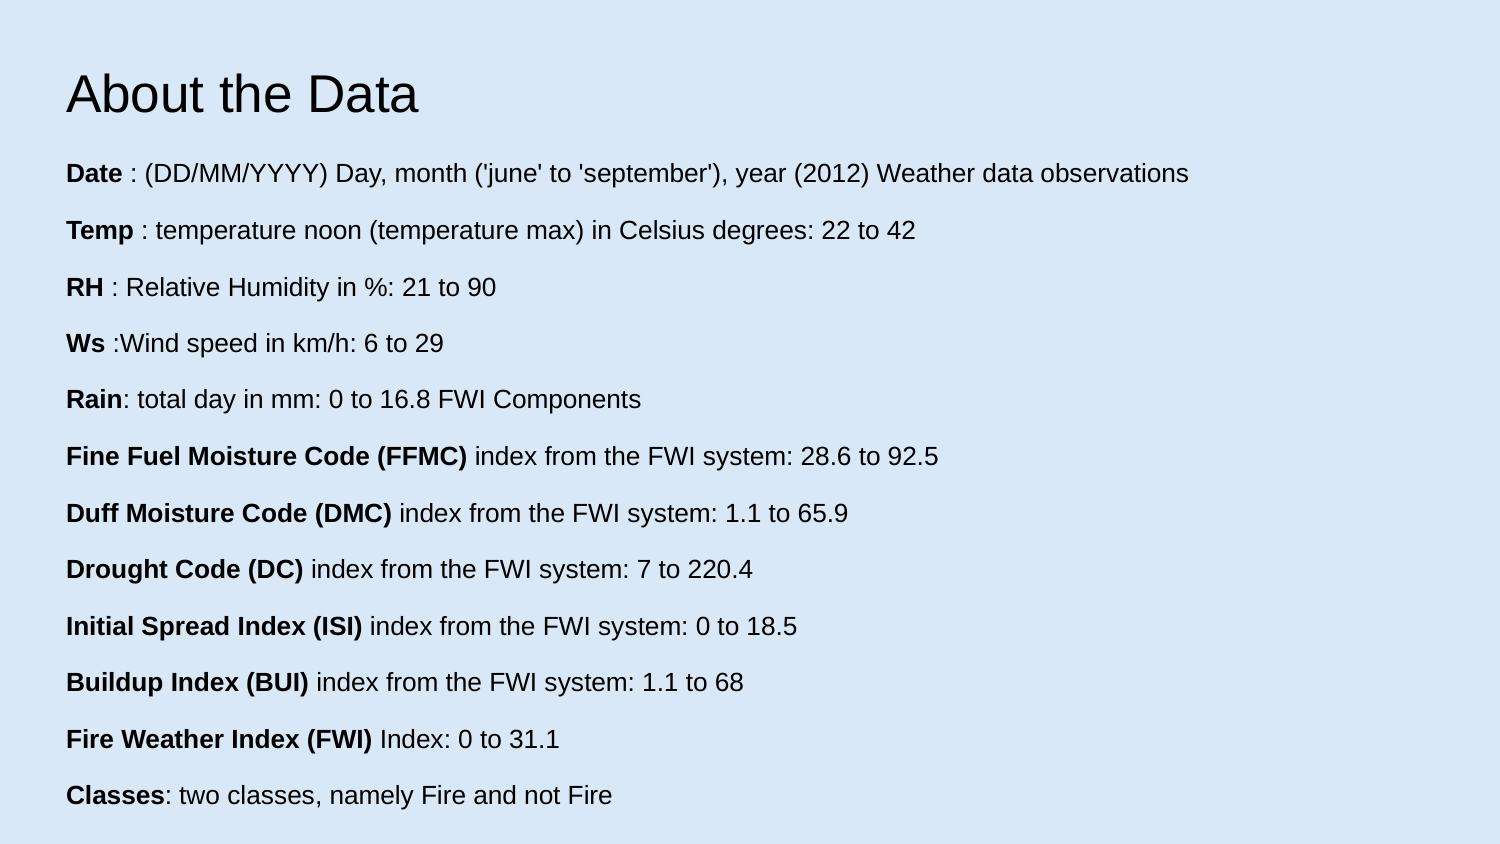

# About the Data
Date : (DD/MM/YYYY) Day, month ('june' to 'september'), year (2012) Weather data observations
Temp : temperature noon (temperature max) in Celsius degrees: 22 to 42
RH : Relative Humidity in %: 21 to 90
Ws :Wind speed in km/h: 6 to 29
Rain: total day in mm: 0 to 16.8 FWI Components
Fine Fuel Moisture Code (FFMC) index from the FWI system: 28.6 to 92.5
Duff Moisture Code (DMC) index from the FWI system: 1.1 to 65.9
Drought Code (DC) index from the FWI system: 7 to 220.4
Initial Spread Index (ISI) index from the FWI system: 0 to 18.5
Buildup Index (BUI) index from the FWI system: 1.1 to 68
Fire Weather Index (FWI) Index: 0 to 31.1
Classes: two classes, namely Fire and not Fire